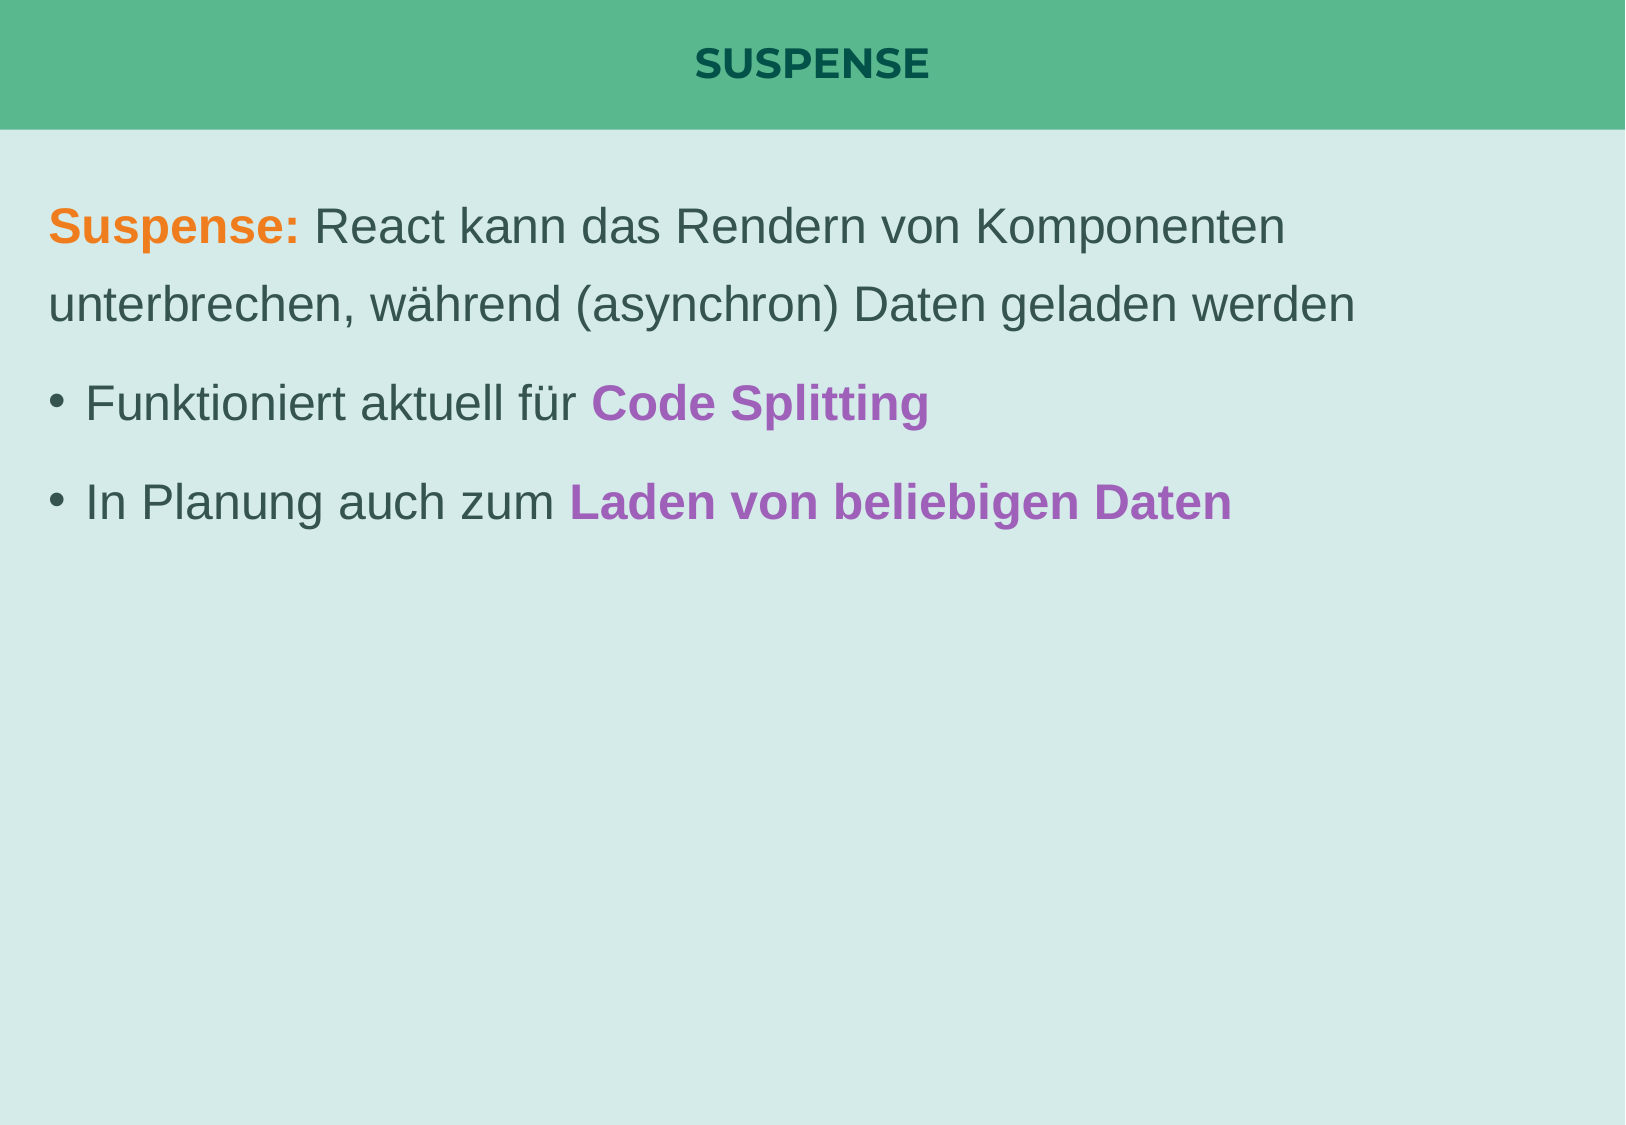

# Suspense
Suspense: React kann das Rendern von Komponenten unterbrechen, während (asynchron) Daten geladen werden
Funktioniert aktuell für Code Splitting
In Planung auch zum Laden von beliebigen Daten